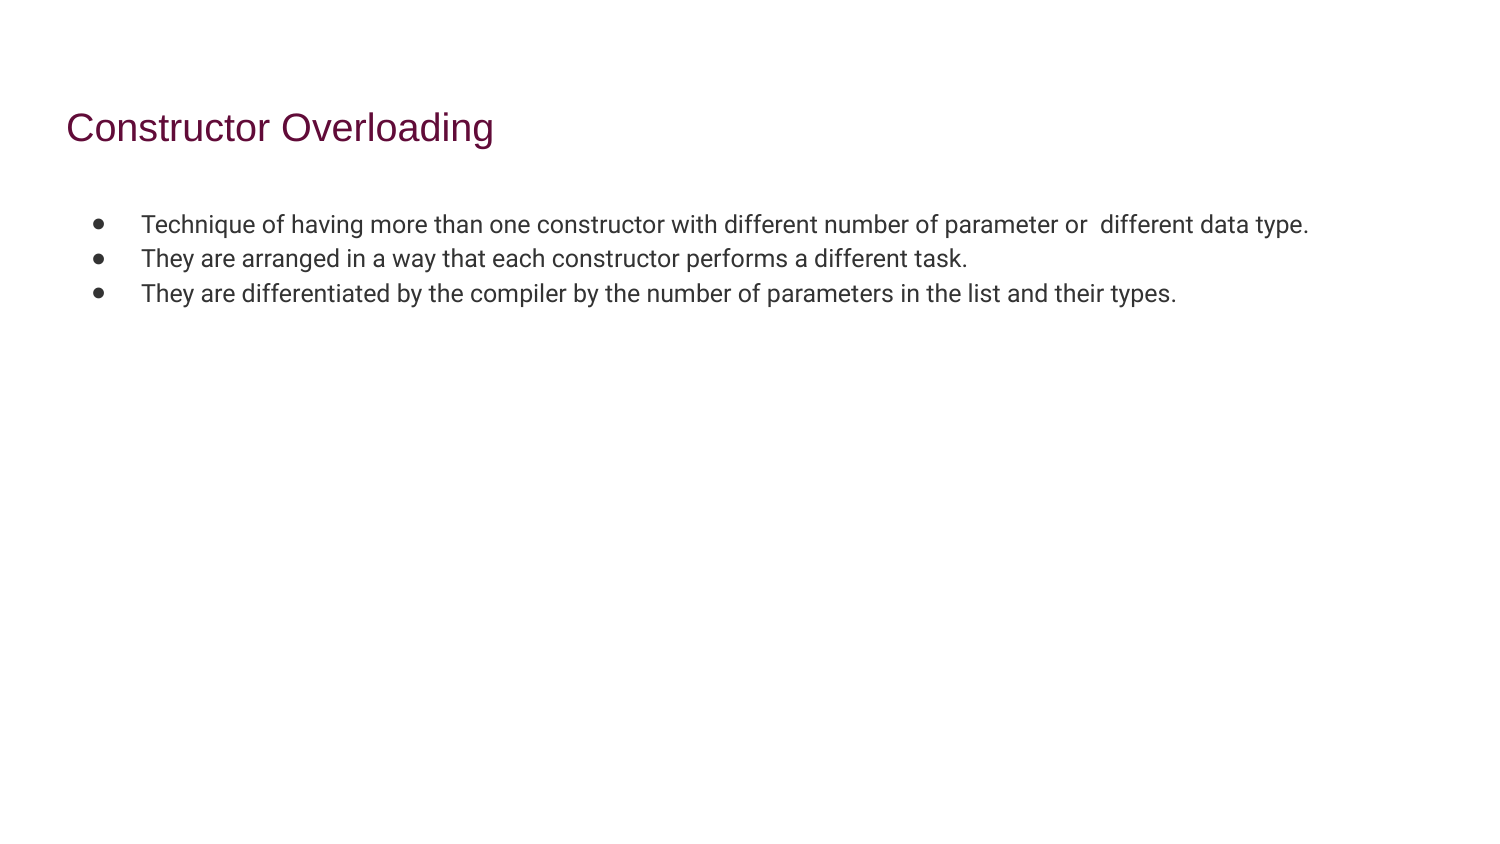

# Constructor Overloading

Technique of having more than one constructor with different number of parameter or  different data type.
They are arranged in a way that each constructor performs a different task.
They are differentiated by the compiler by the number of parameters in the list and their types.